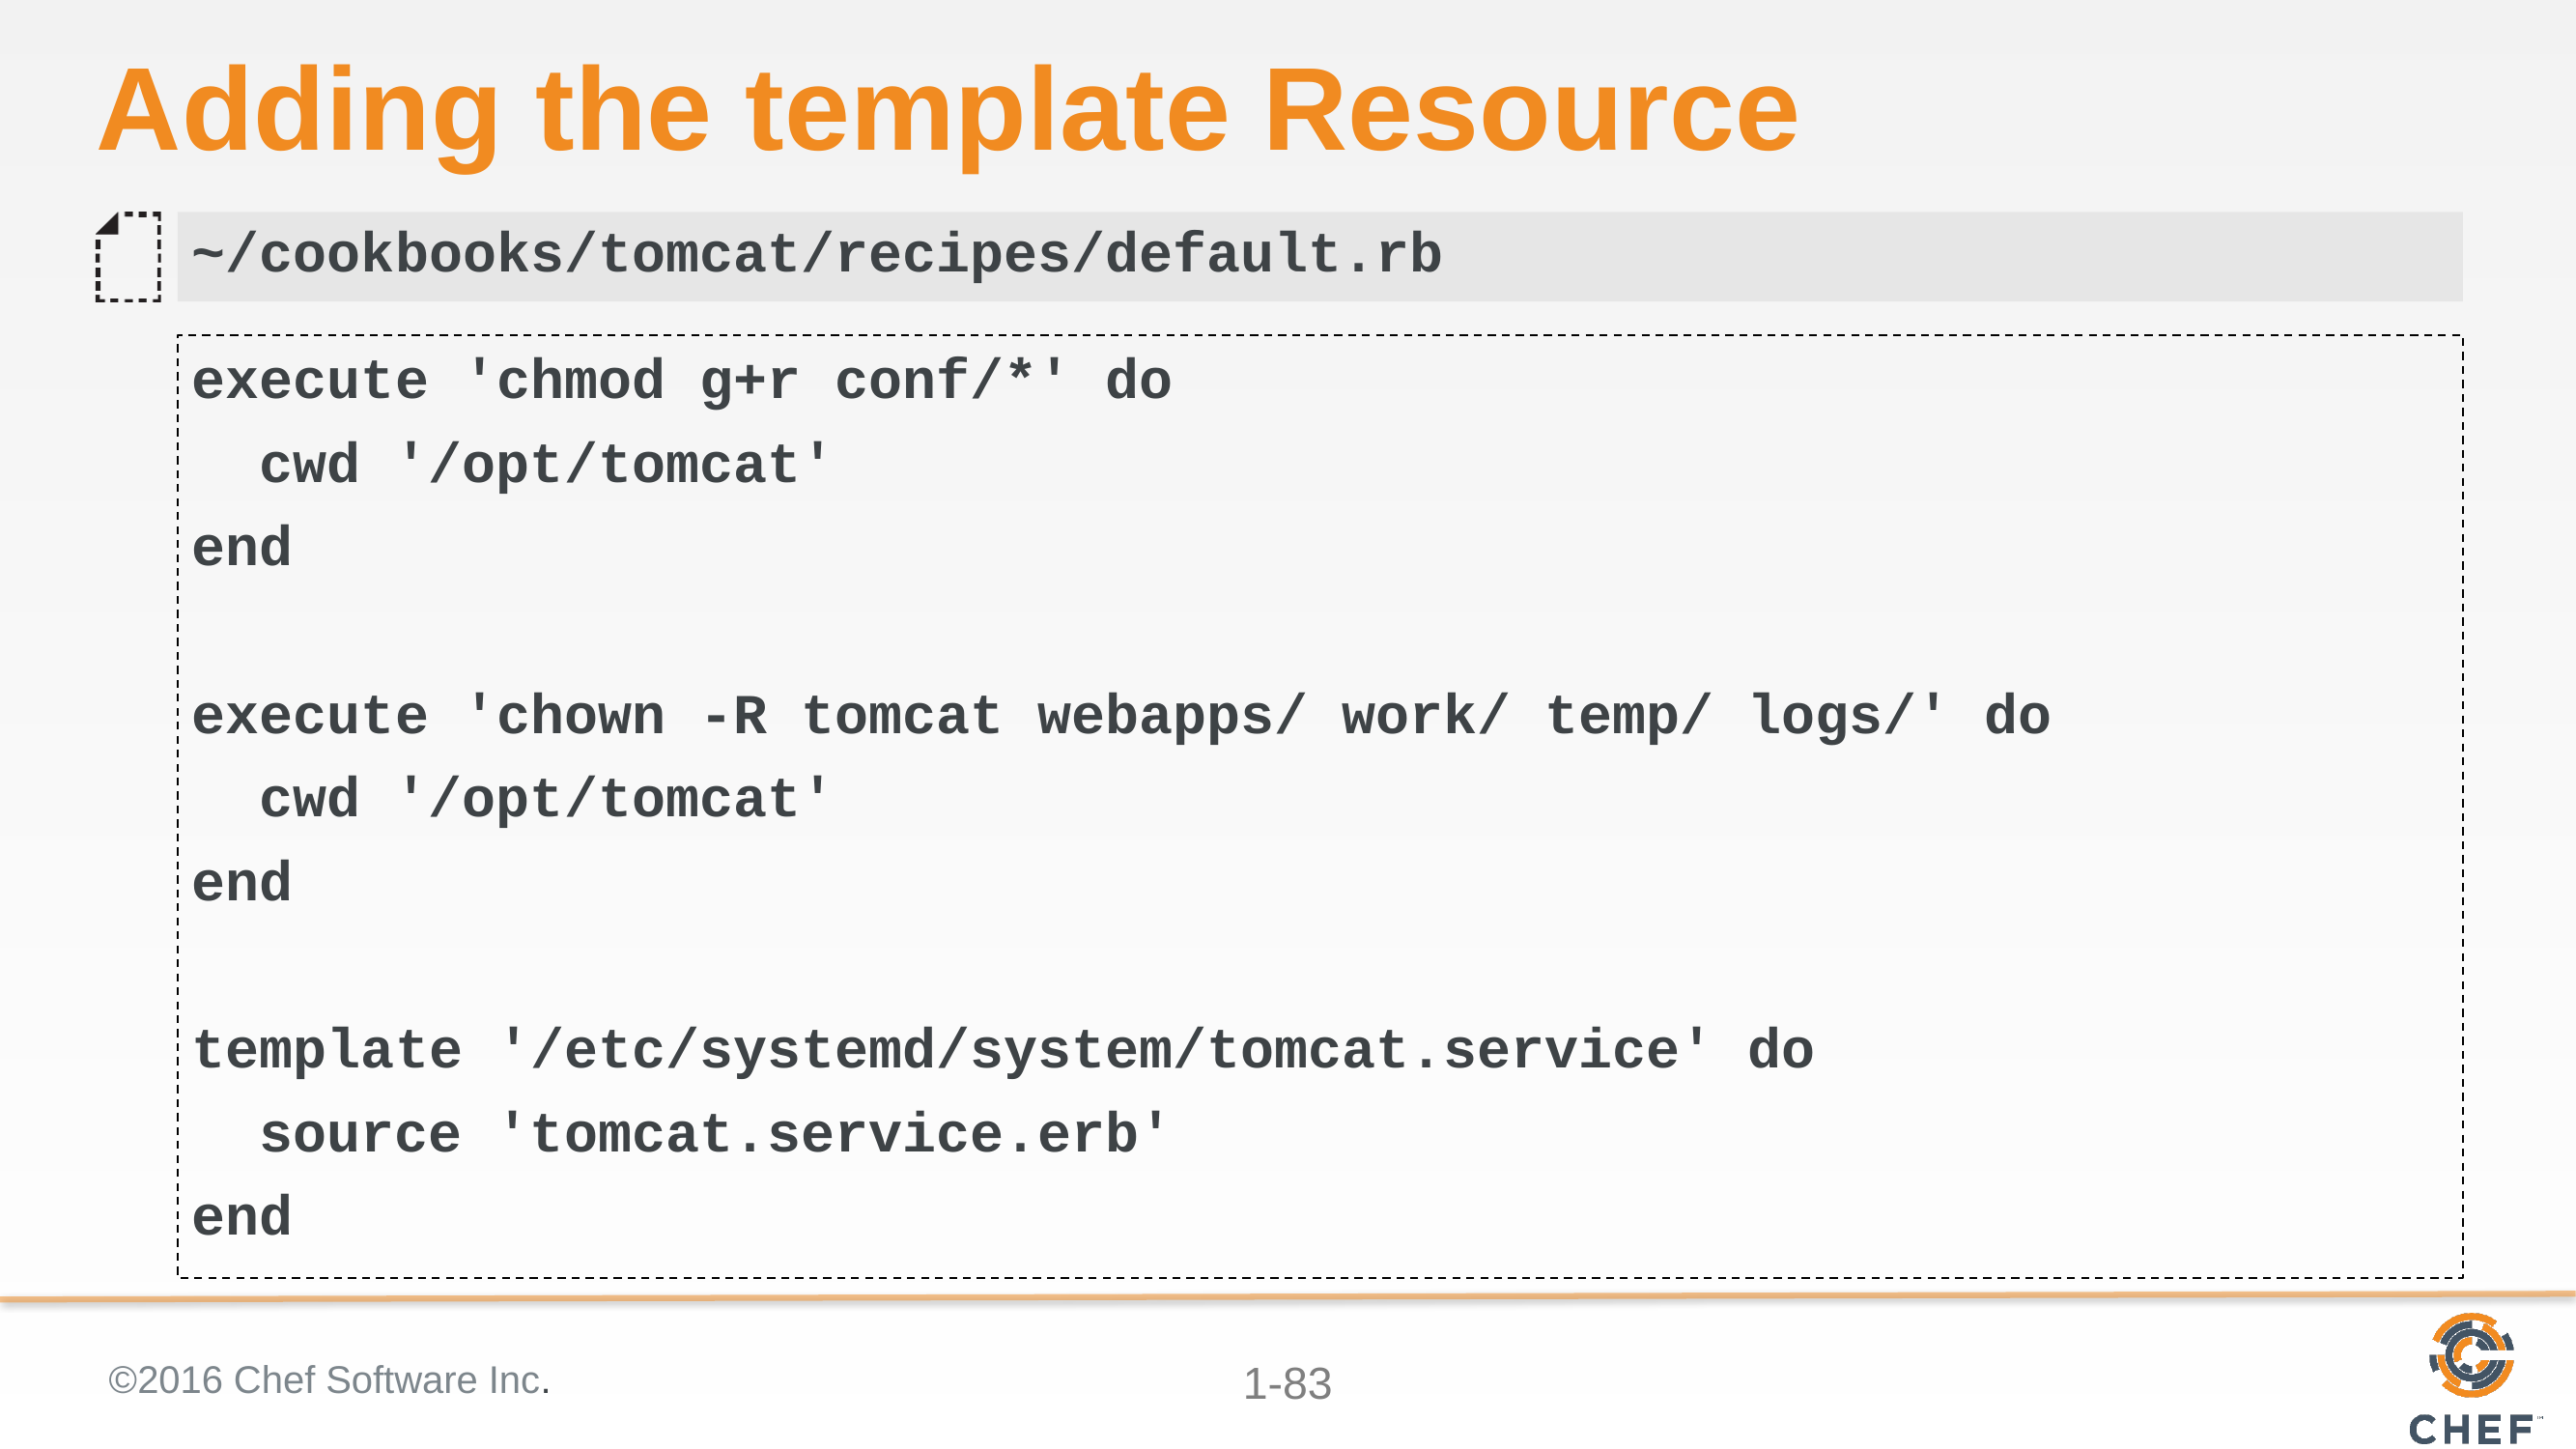

# Adding the template Resource
~/cookbooks/tomcat/recipes/default.rb
execute 'chmod g+r conf/*' do
  cwd '/opt/tomcat'
end

execute 'chown -R tomcat webapps/ work/ temp/ logs/' do
  cwd '/opt/tomcat'
end

template '/etc/systemd/system/tomcat.service' do
  source 'tomcat.service.erb'
end